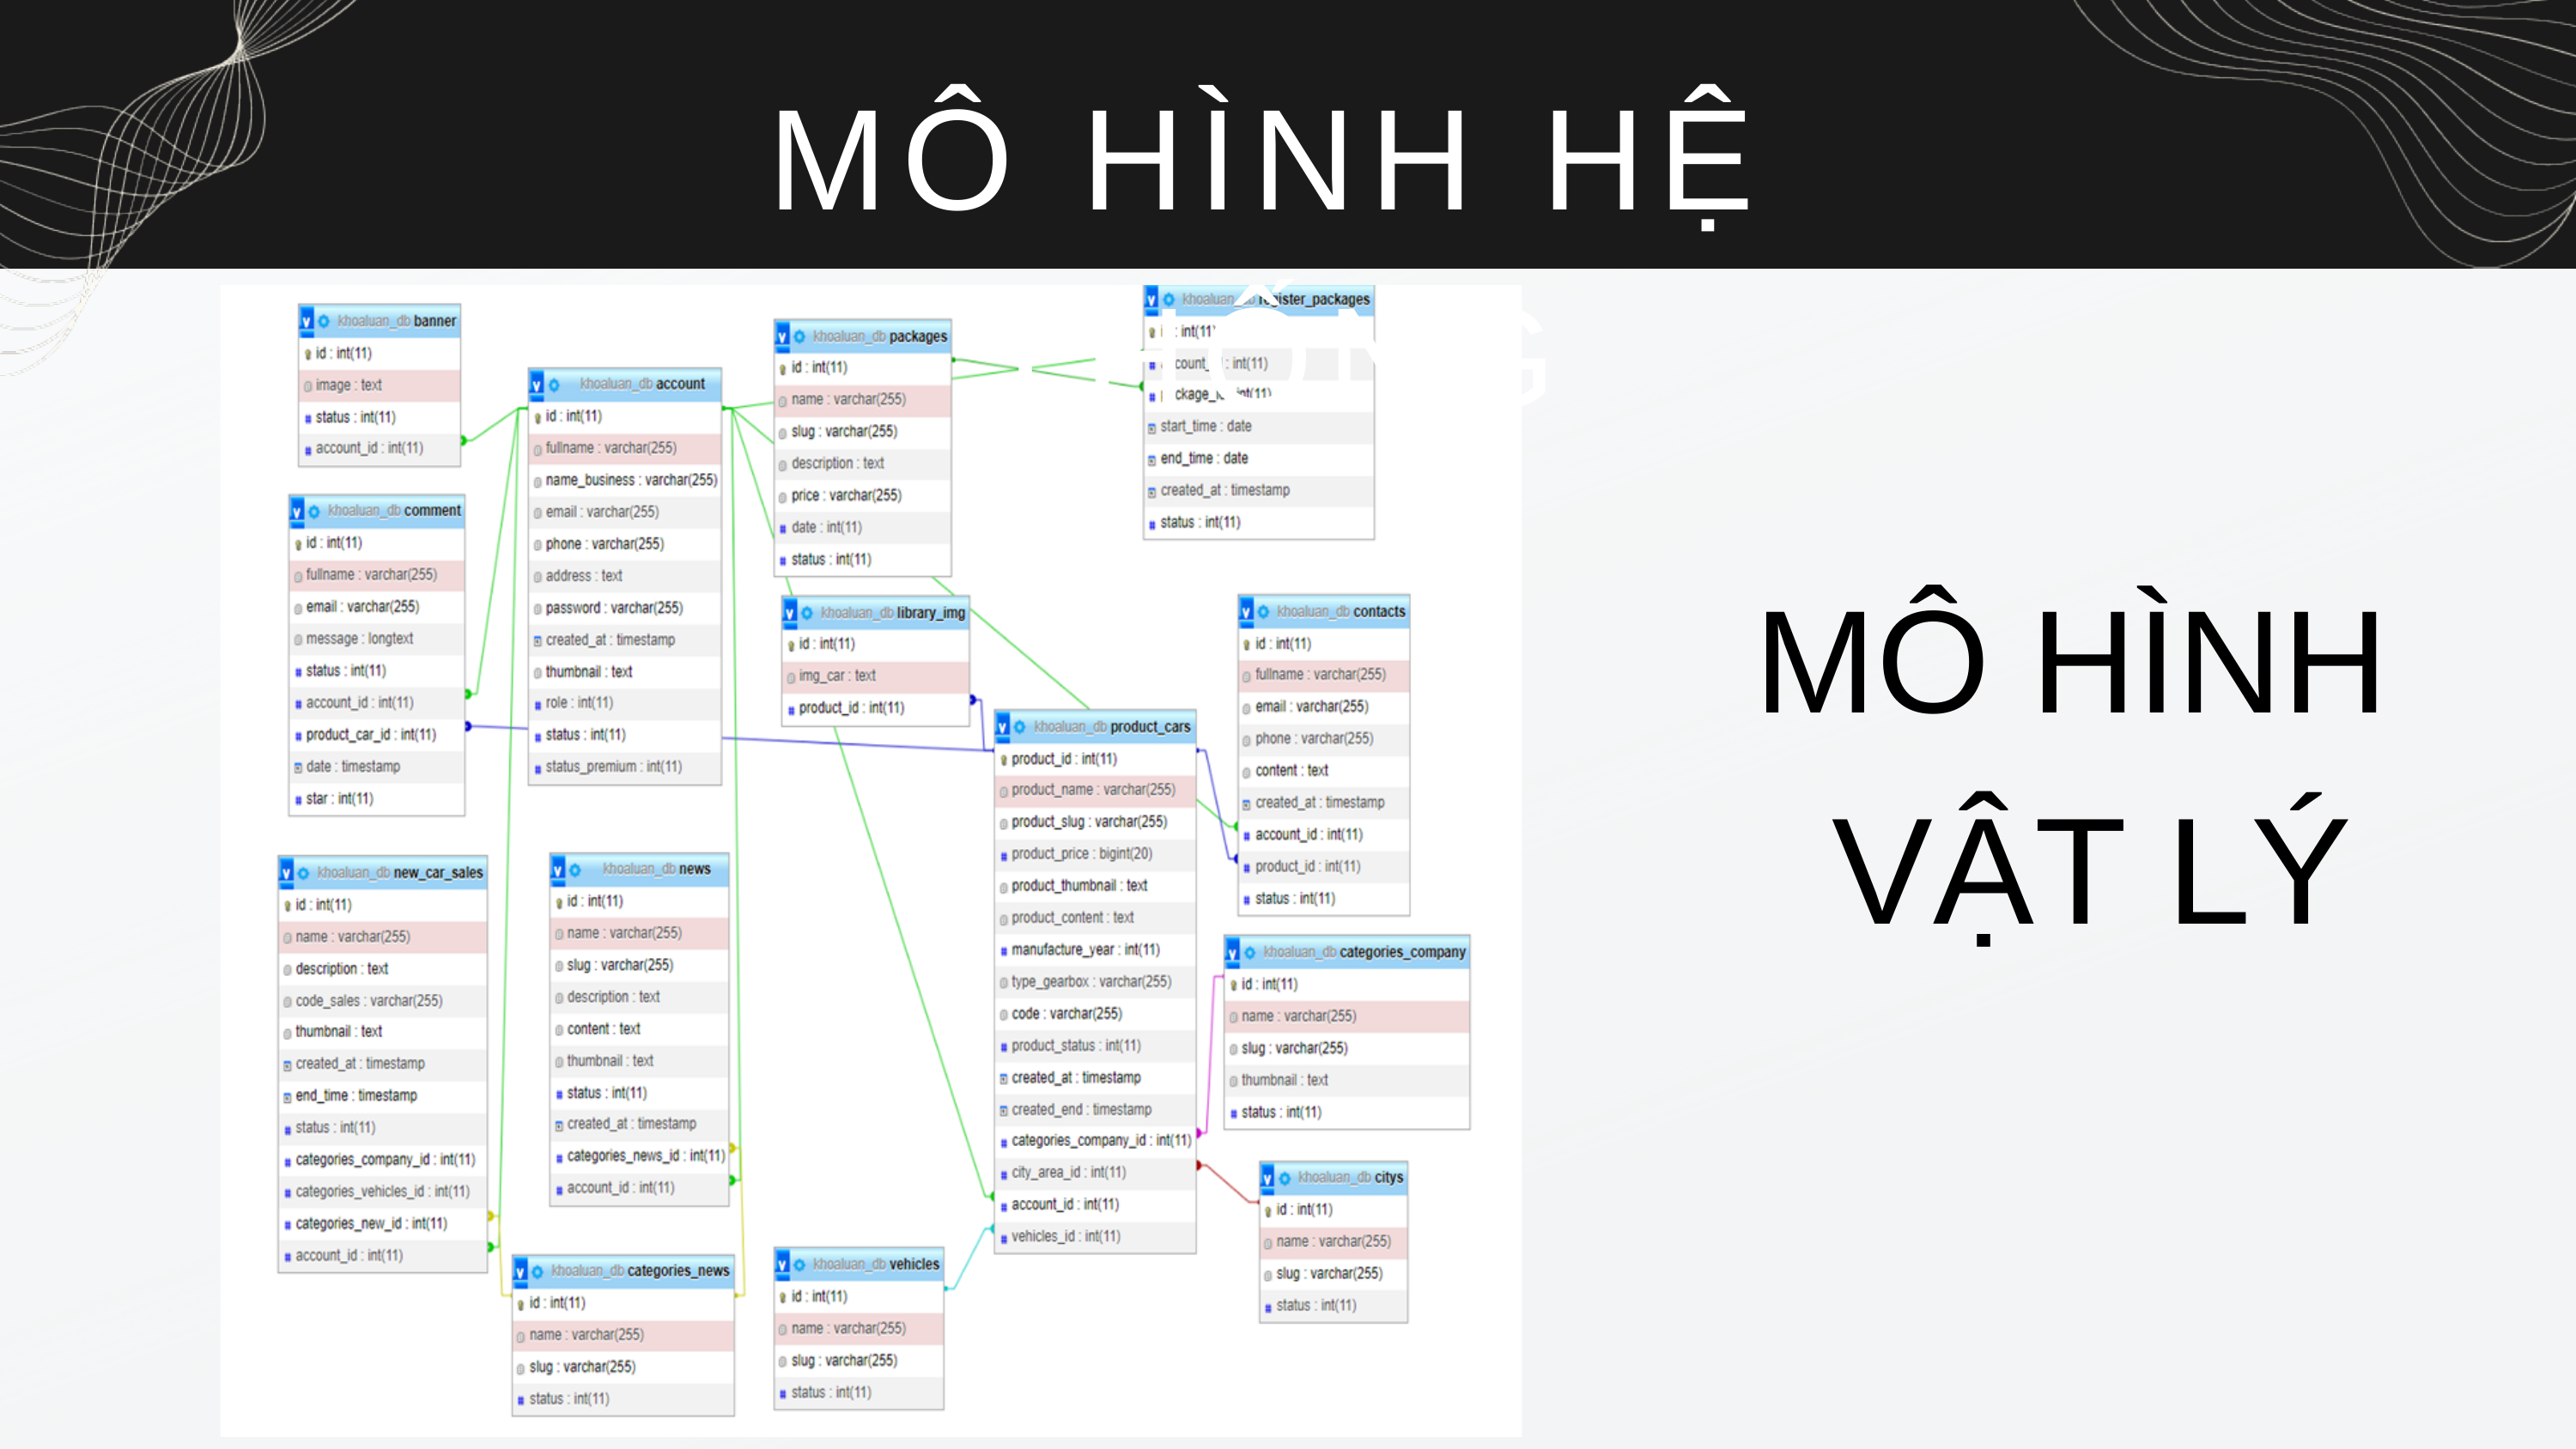

MÔ HÌNH HỆ THỐNG

MÔ HÌNH
VẬT LÝ